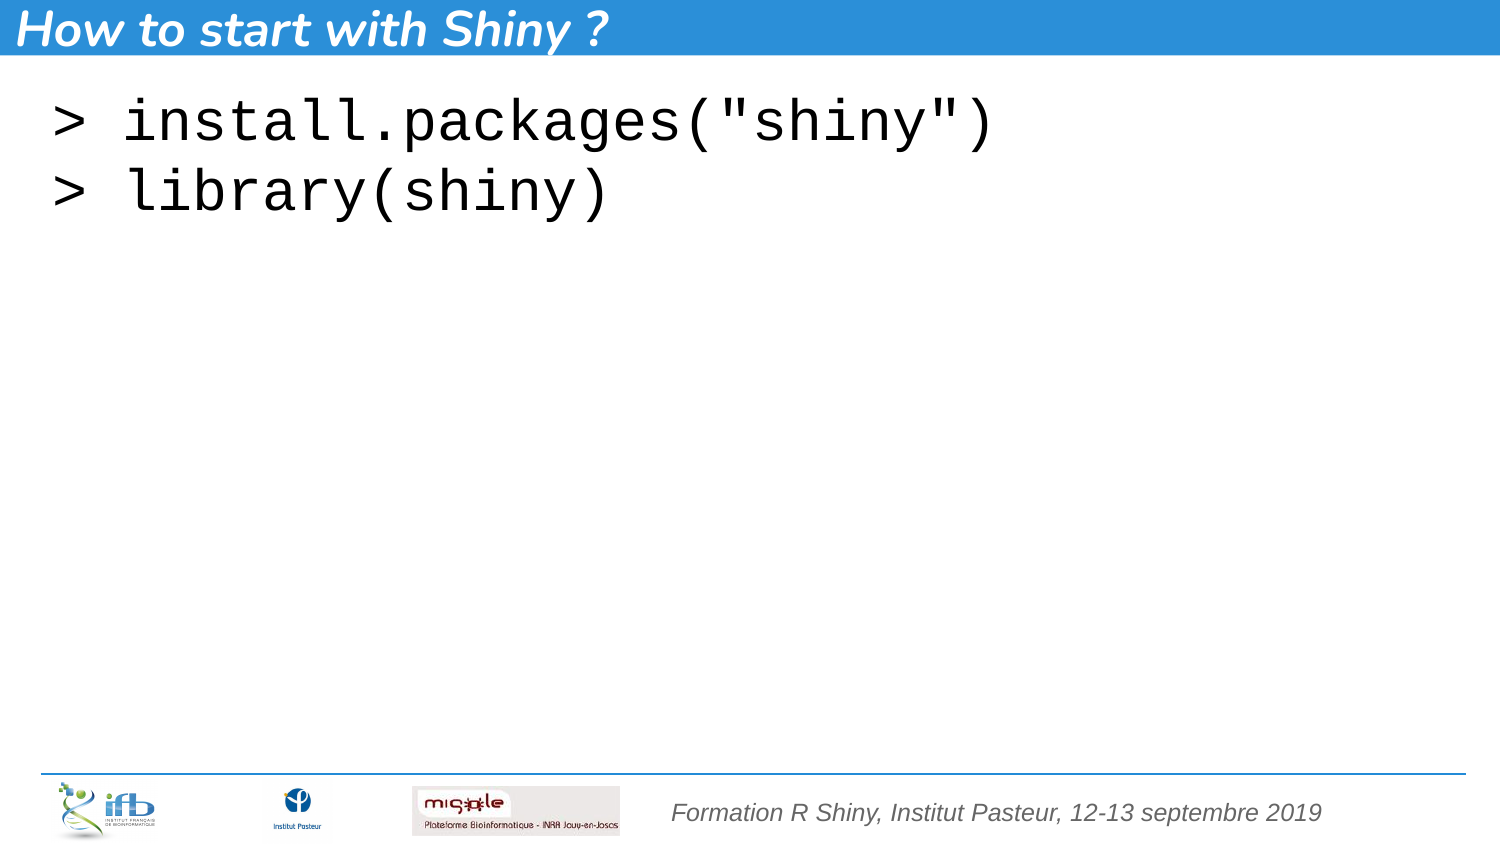

# How to start with Shiny ?
> install.packages("shiny")
> library(shiny)